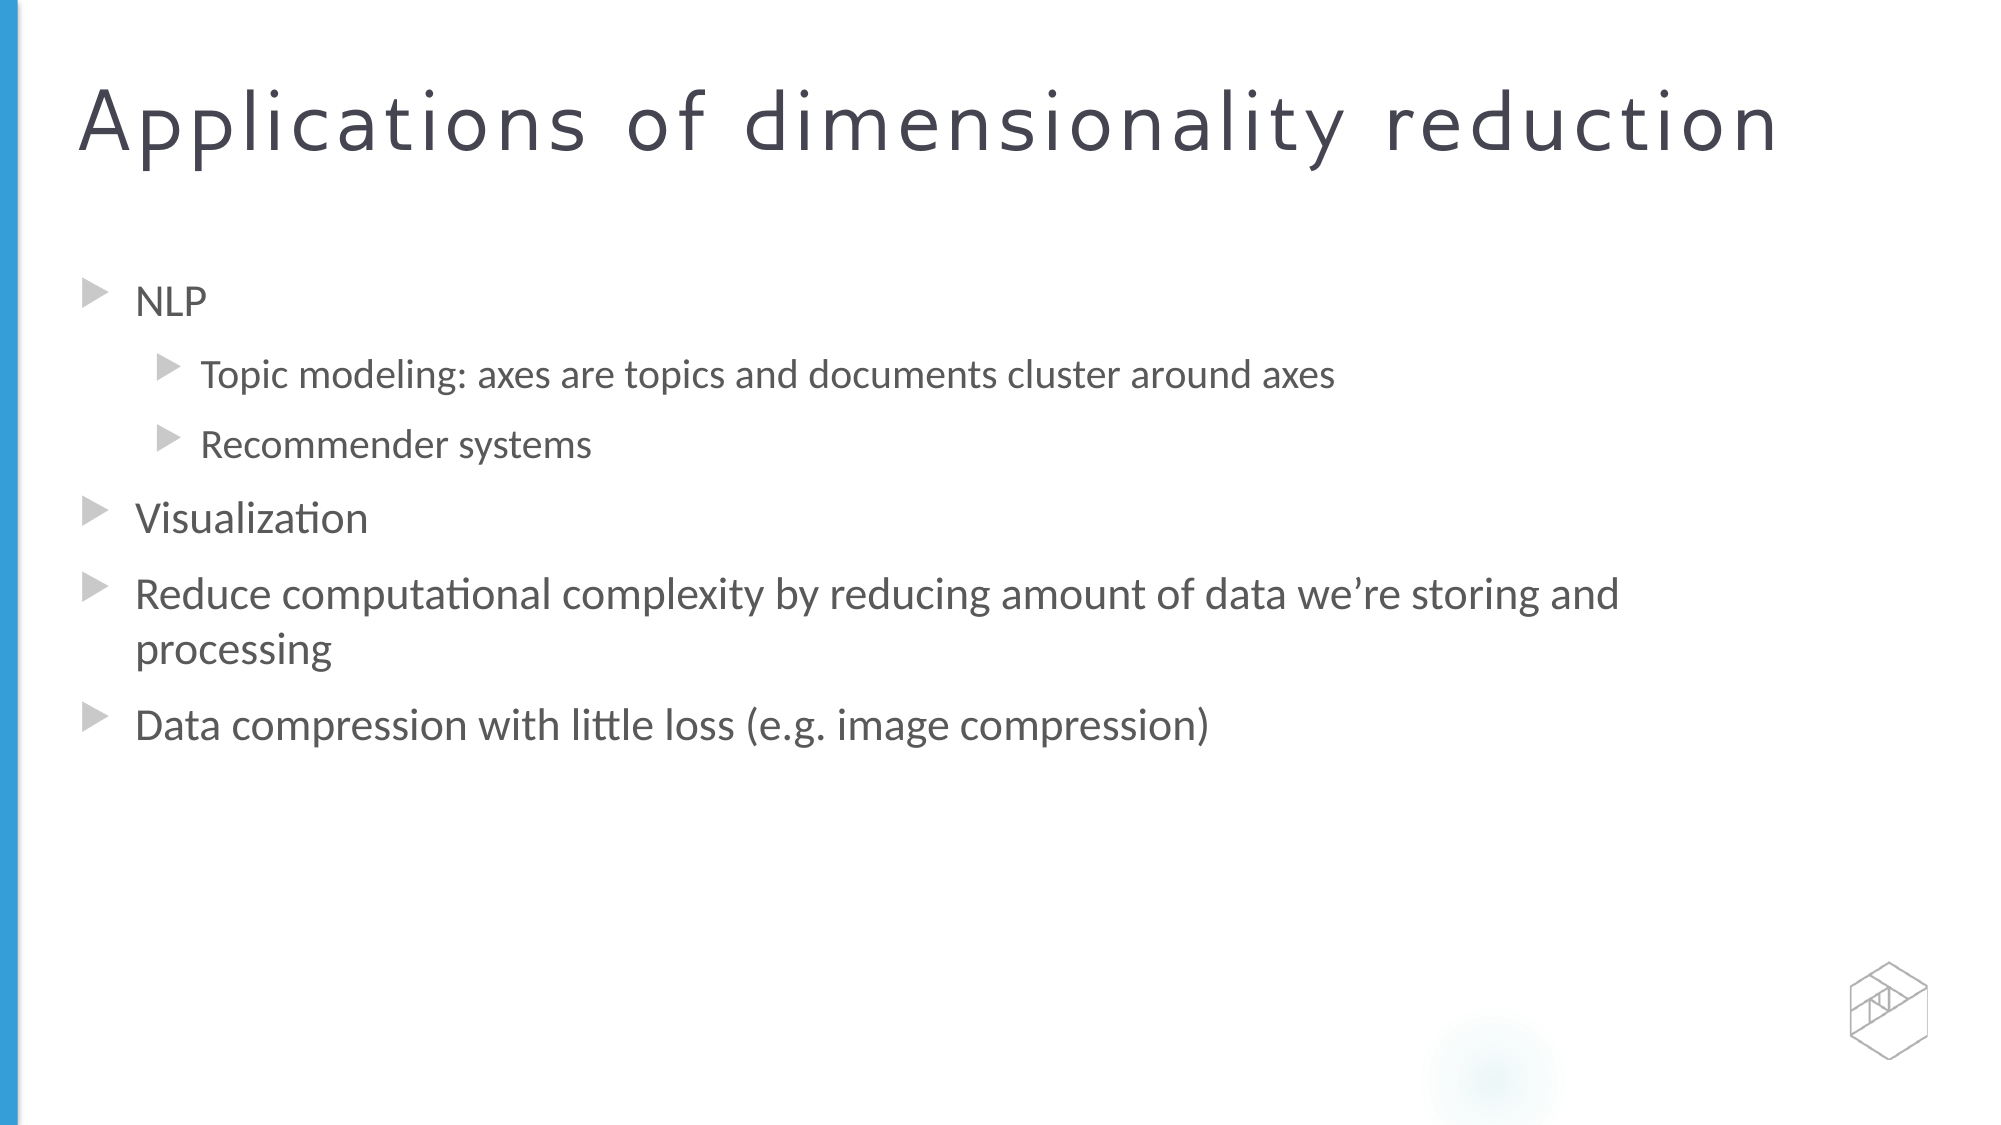

# Applications of dimensionality reduction
NLP
Topic modeling: axes are topics and documents cluster around axes
Recommender systems
Visualization
Reduce computational complexity by reducing amount of data we’re storing and processing
Data compression with little loss (e.g. image compression)